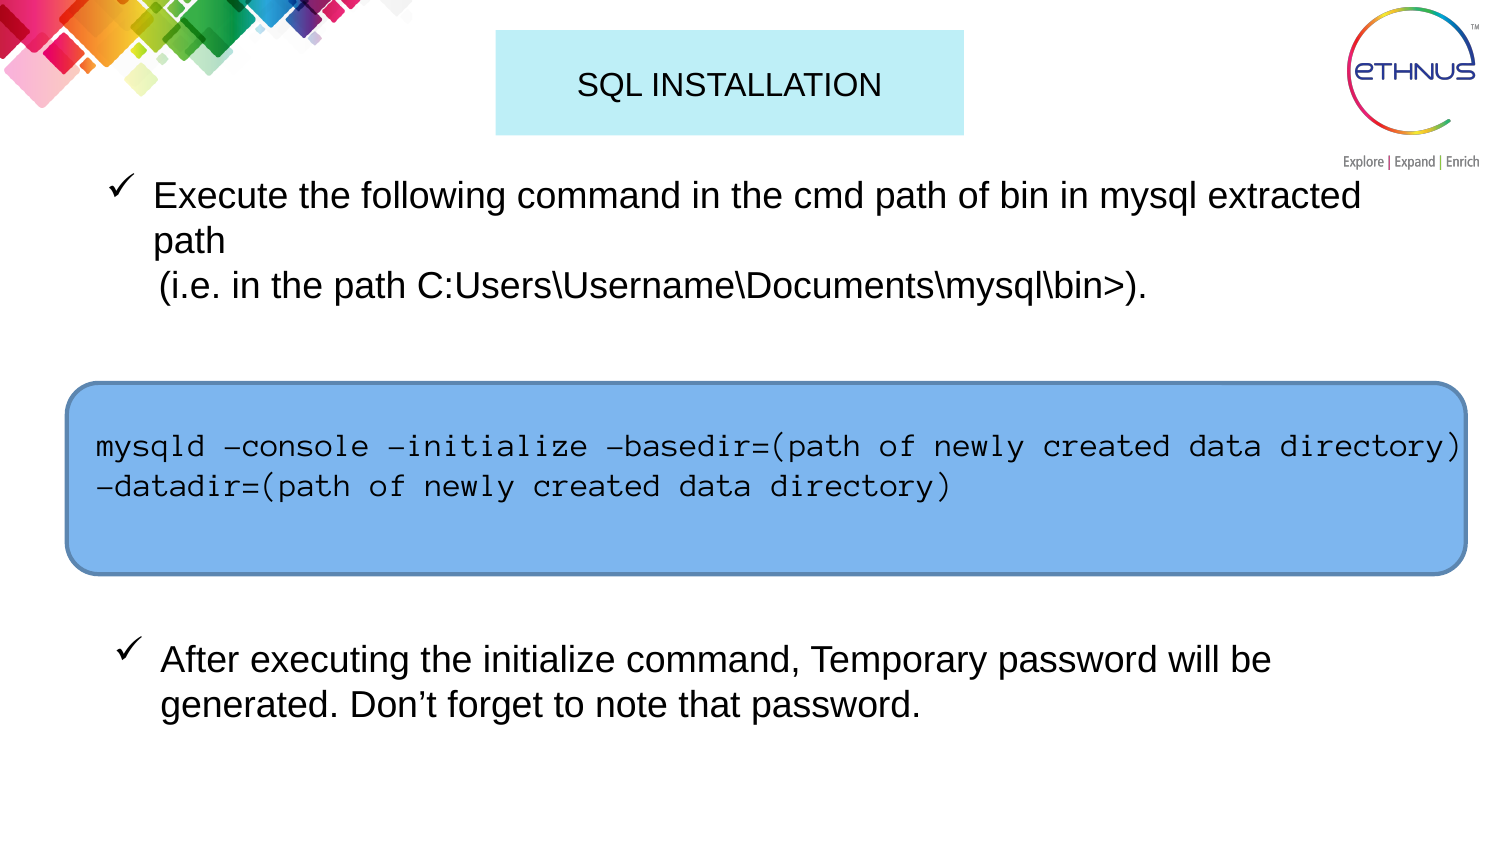

# SQL INSTALLATION
Execute the following command in the cmd path of bin in mysql extracted path
     (i.e. in the path C:Users\Username\Documents\mysql\bin>).

mysqld –console –initialize –basedir=(path of newly created data directory)
–datadir=(path of newly created data directory)
After executing the initialize command, Temporary password will be generated. Don’t forget to note that password.